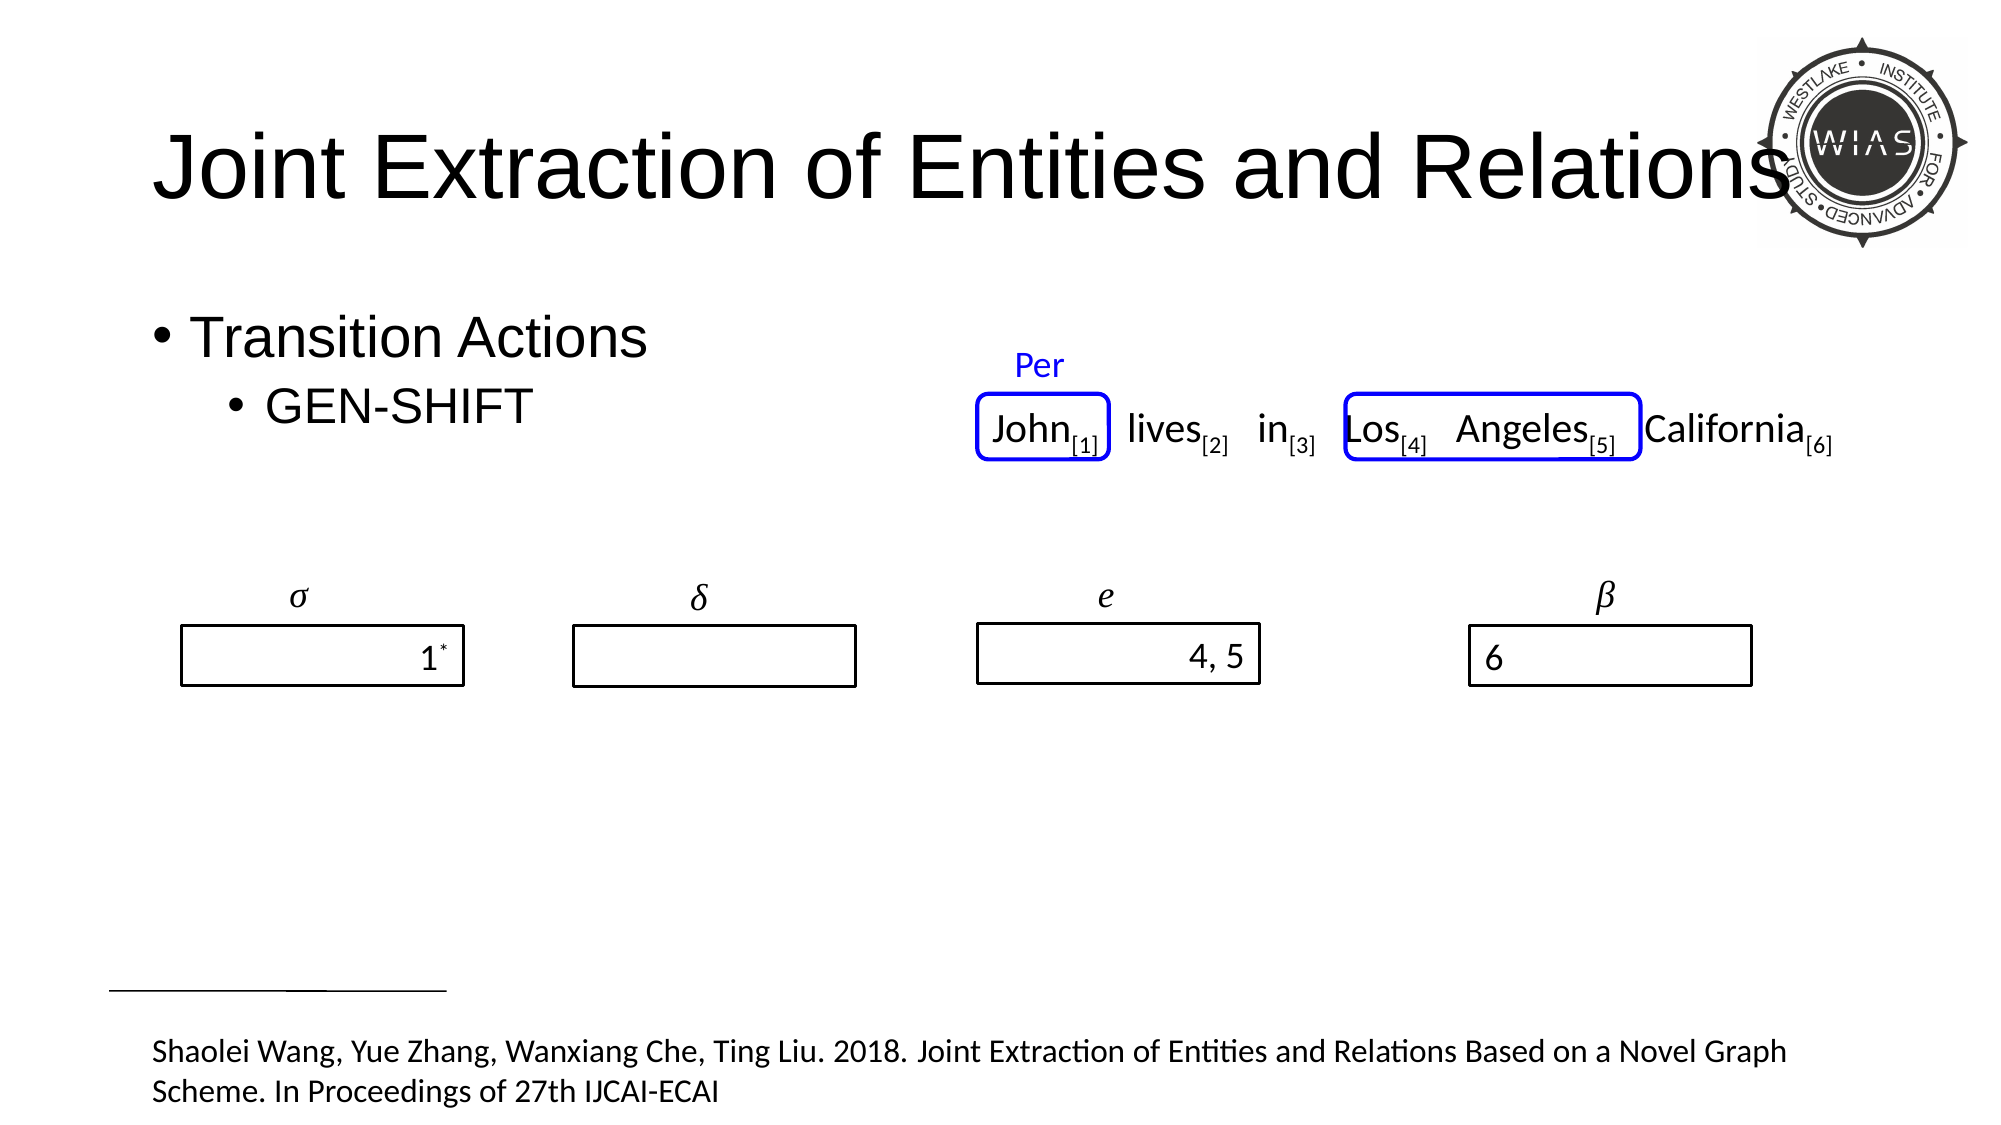

# Joint Extraction of Entities and Relations
Transition Actions
GEN-SHIFT

Per
John[1]   lives[2]   in[3]   Los[4]   Angeles[5]   California[6]

e
σ
β
δ
4, 5
1*

6

Shaolei Wang, Yue Zhang, Wanxiang Che, Ting Liu. 2018. Joint Extraction of Entities and Relations Based on a Novel Graph Scheme. In Proceedings of 27th IJCAI-ECAI